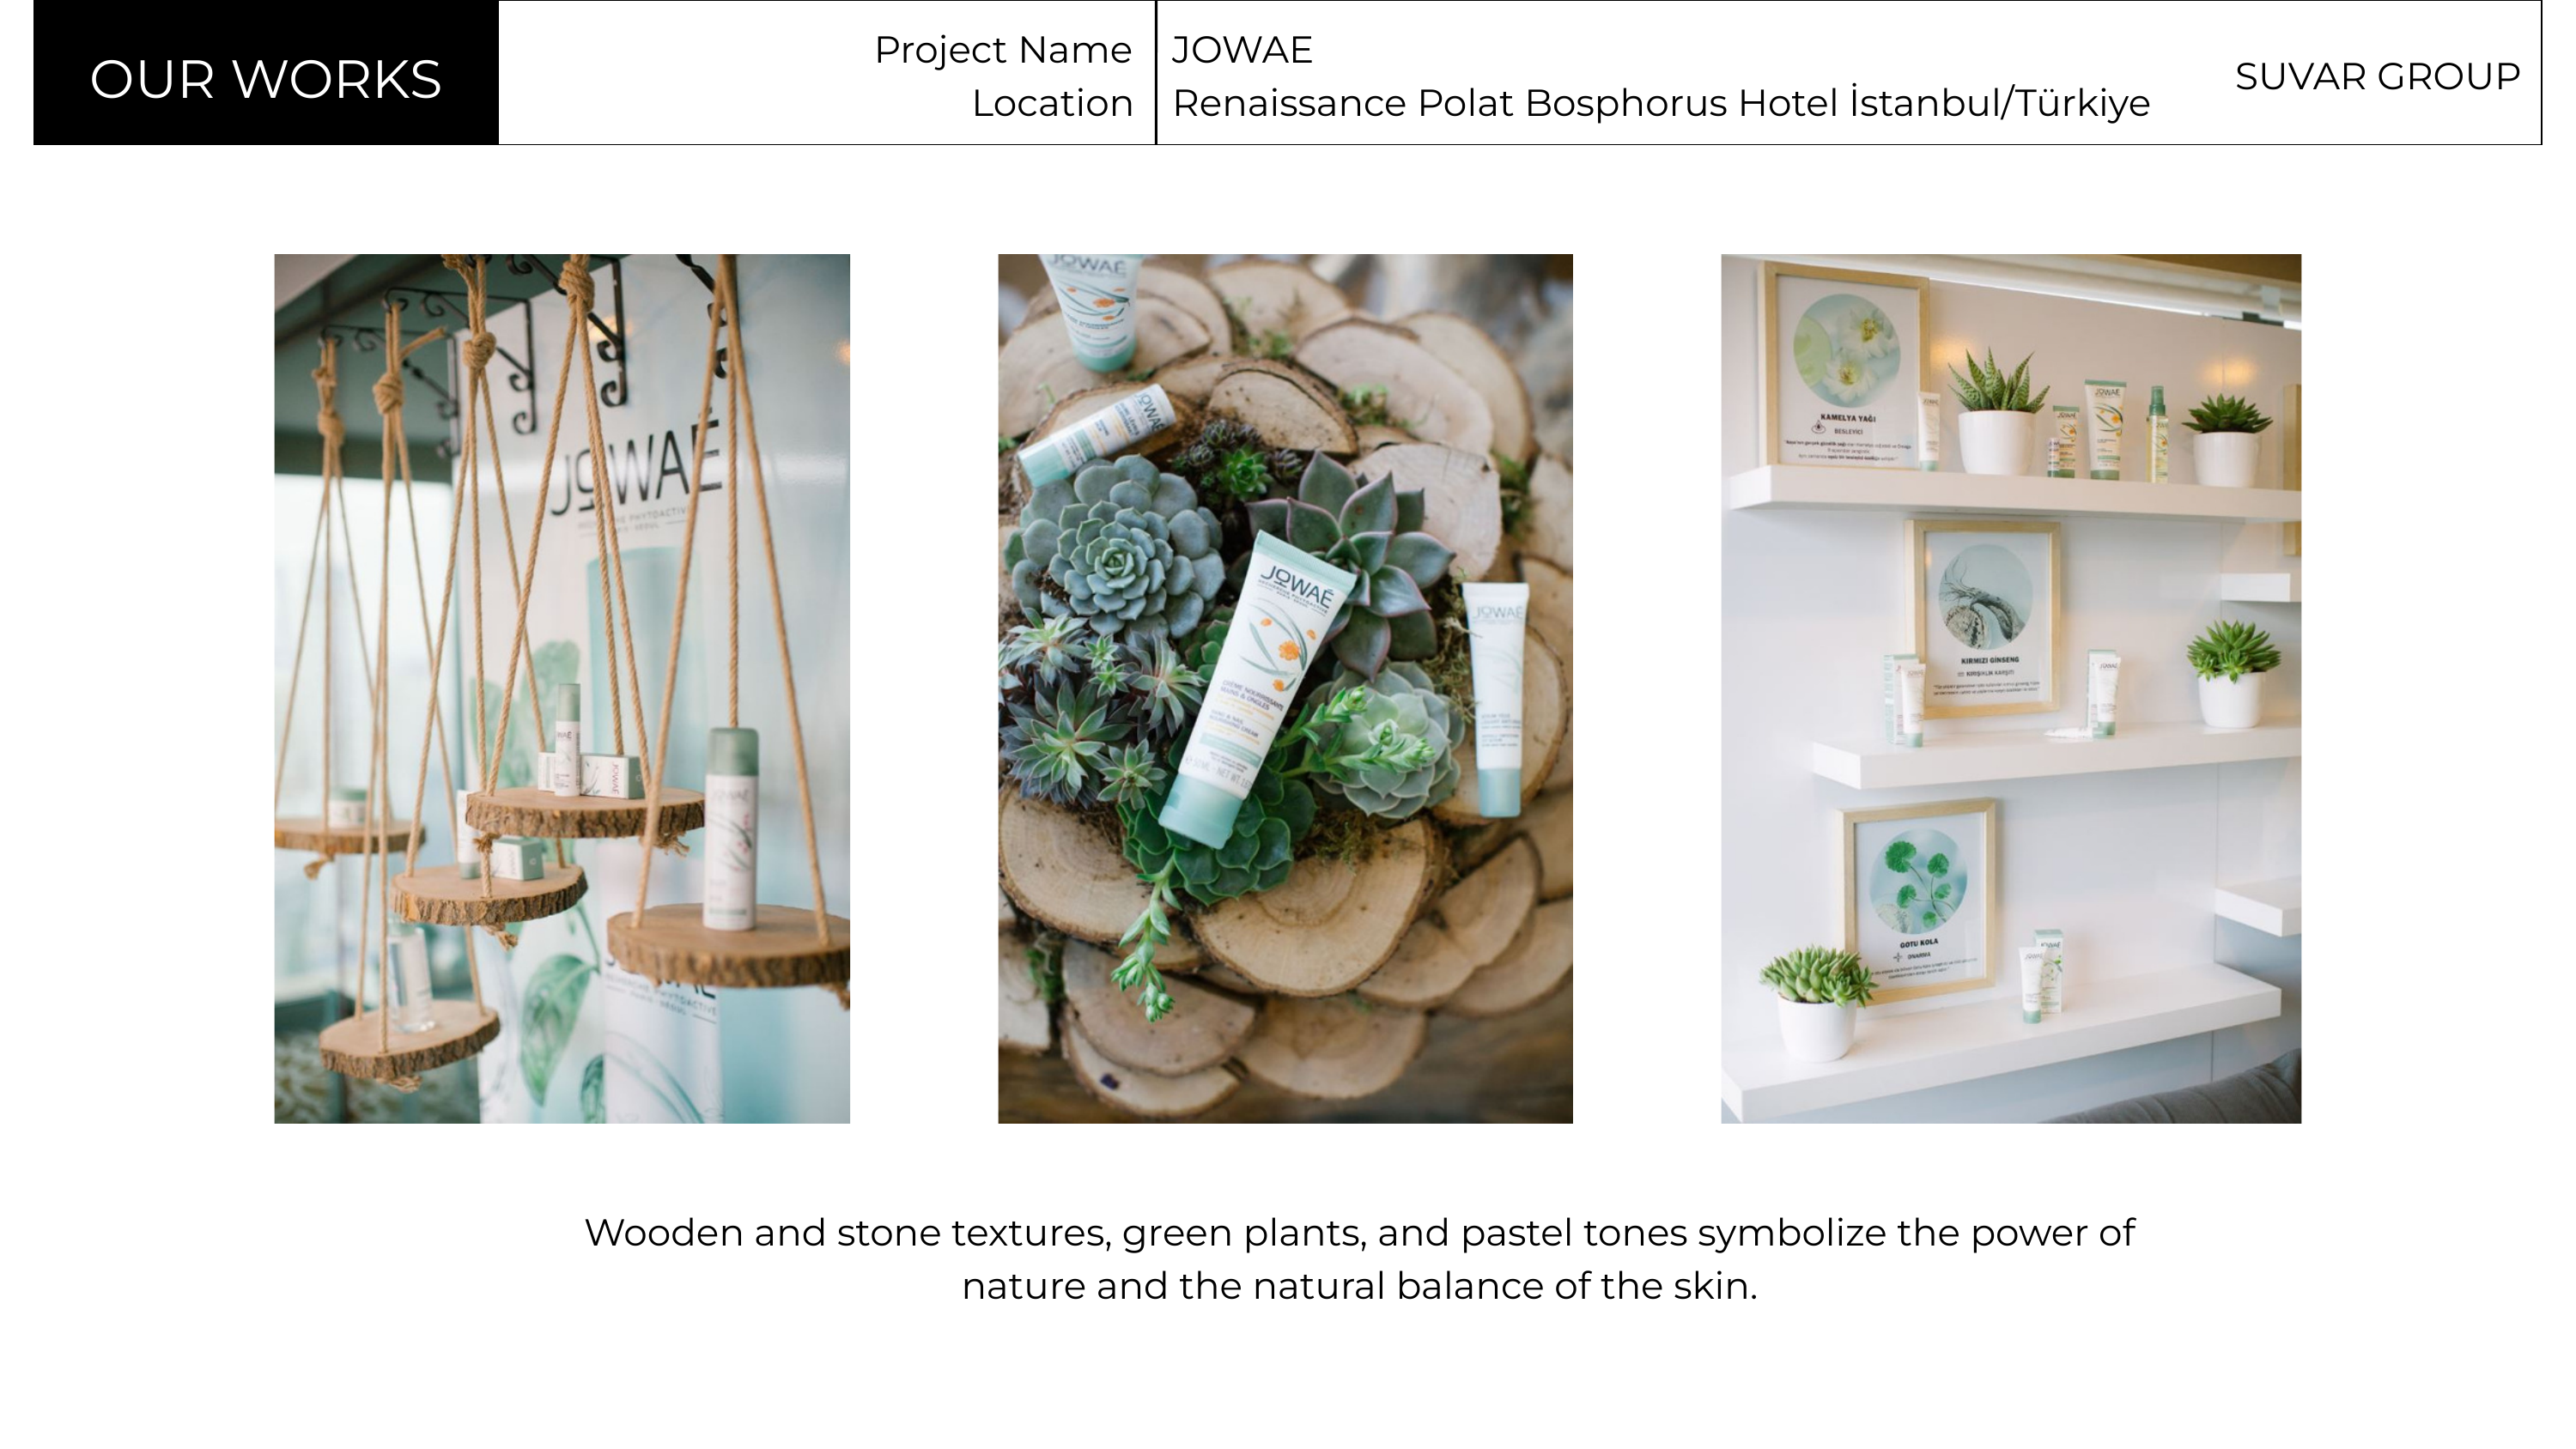

Project Name
          Location
JOWAE
Renaissance Polat Bosphorus Hotel İstanbul/Türkiye
OUR WORKS
SUVAR GROUP

Wooden and stone textures, green plants, and pastel tones symbolize the power of nature and the natural balance of the skin.